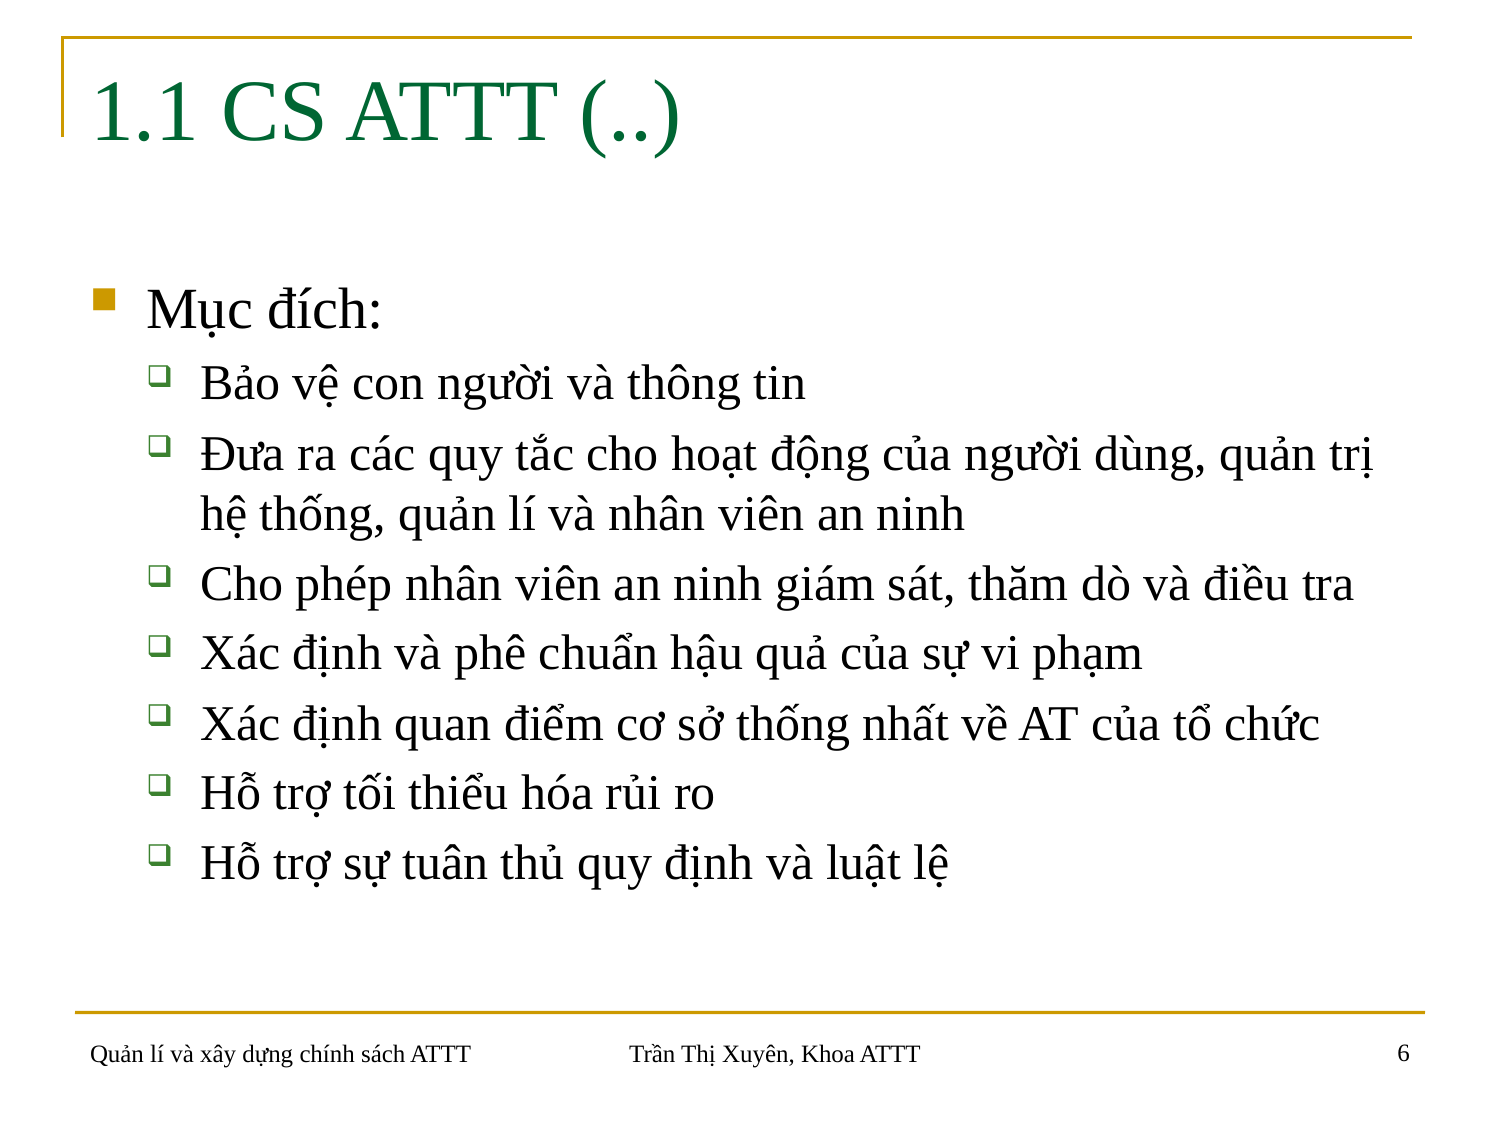

# 1.1 CS ATTT (..)
Mục đích:
Bảo vệ con người và thông tin
Đưa ra các quy tắc cho hoạt động của người dùng, quản trị hệ thống, quản lí và nhân viên an ninh
Cho phép nhân viên an ninh giám sát, thăm dò và điều tra
Xác định và phê chuẩn hậu quả của sự vi phạm
Xác định quan điểm cơ sở thống nhất về AT của tổ chức
Hỗ trợ tối thiểu hóa rủi ro
Hỗ trợ sự tuân thủ quy định và luật lệ
6
Quản lí và xây dựng chính sách ATTT
Trần Thị Xuyên, Khoa ATTT